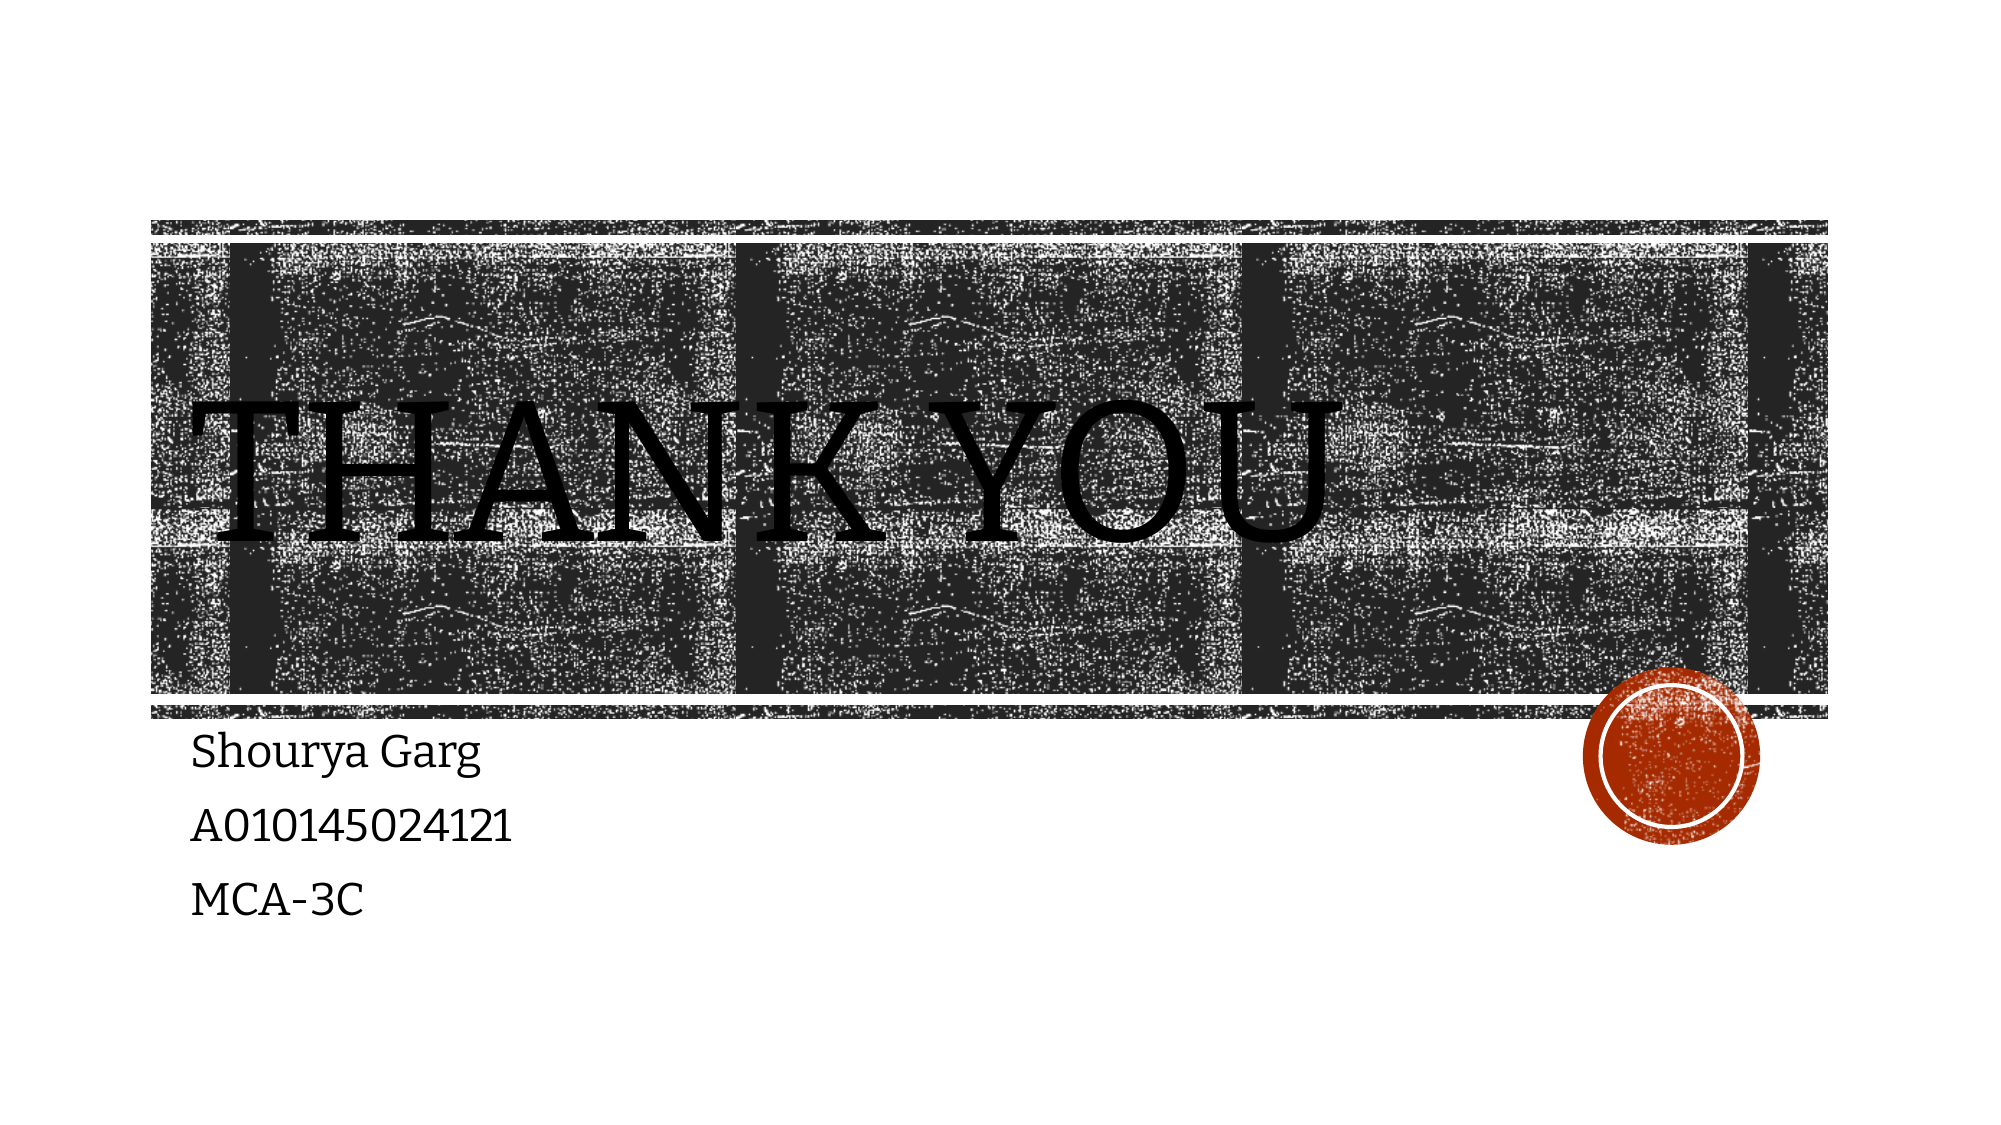

# Thank You
Shourya Garg
A010145024121
MCA-3C